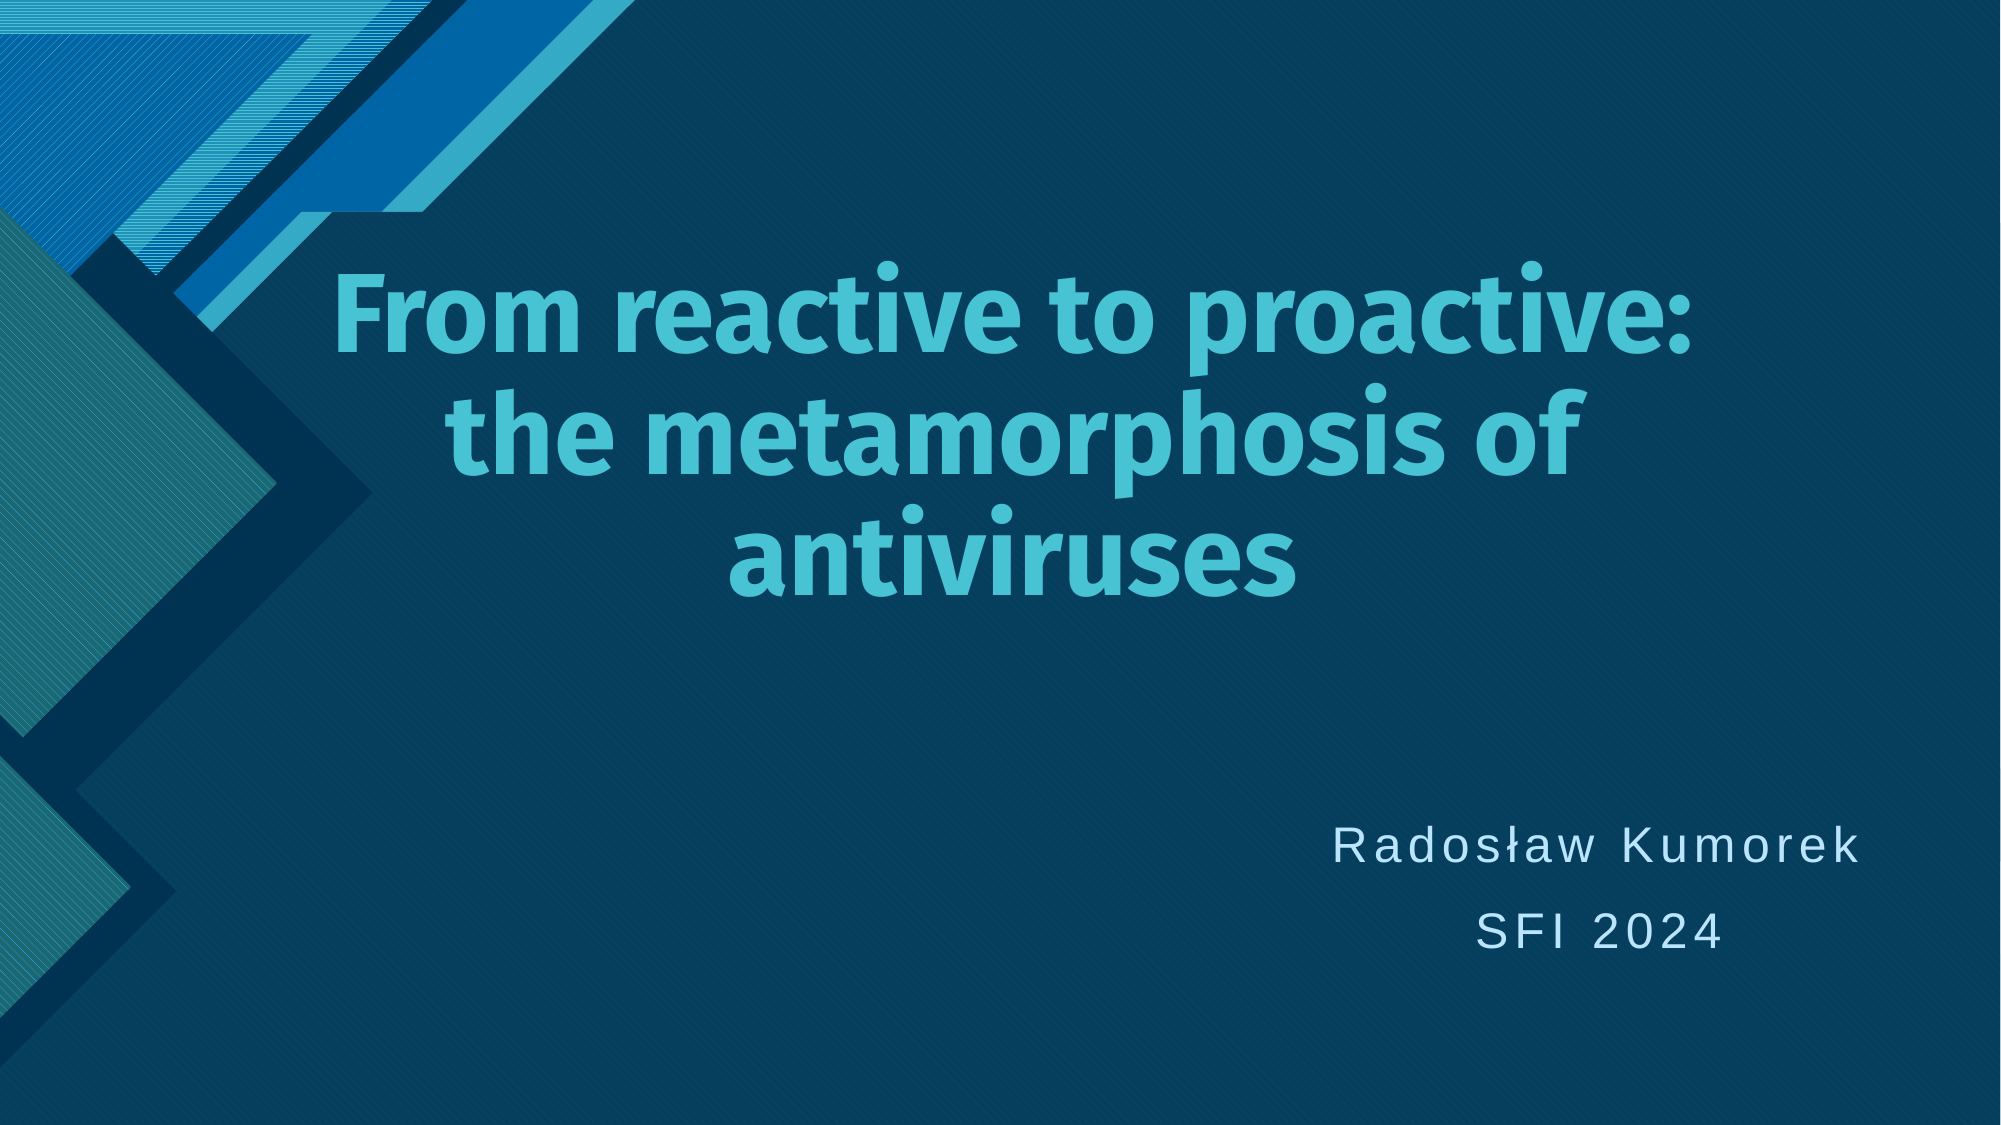

# From reactive to proactive: the metamorphosis of antiviruses
Radosław Kumorek
SFI 2024